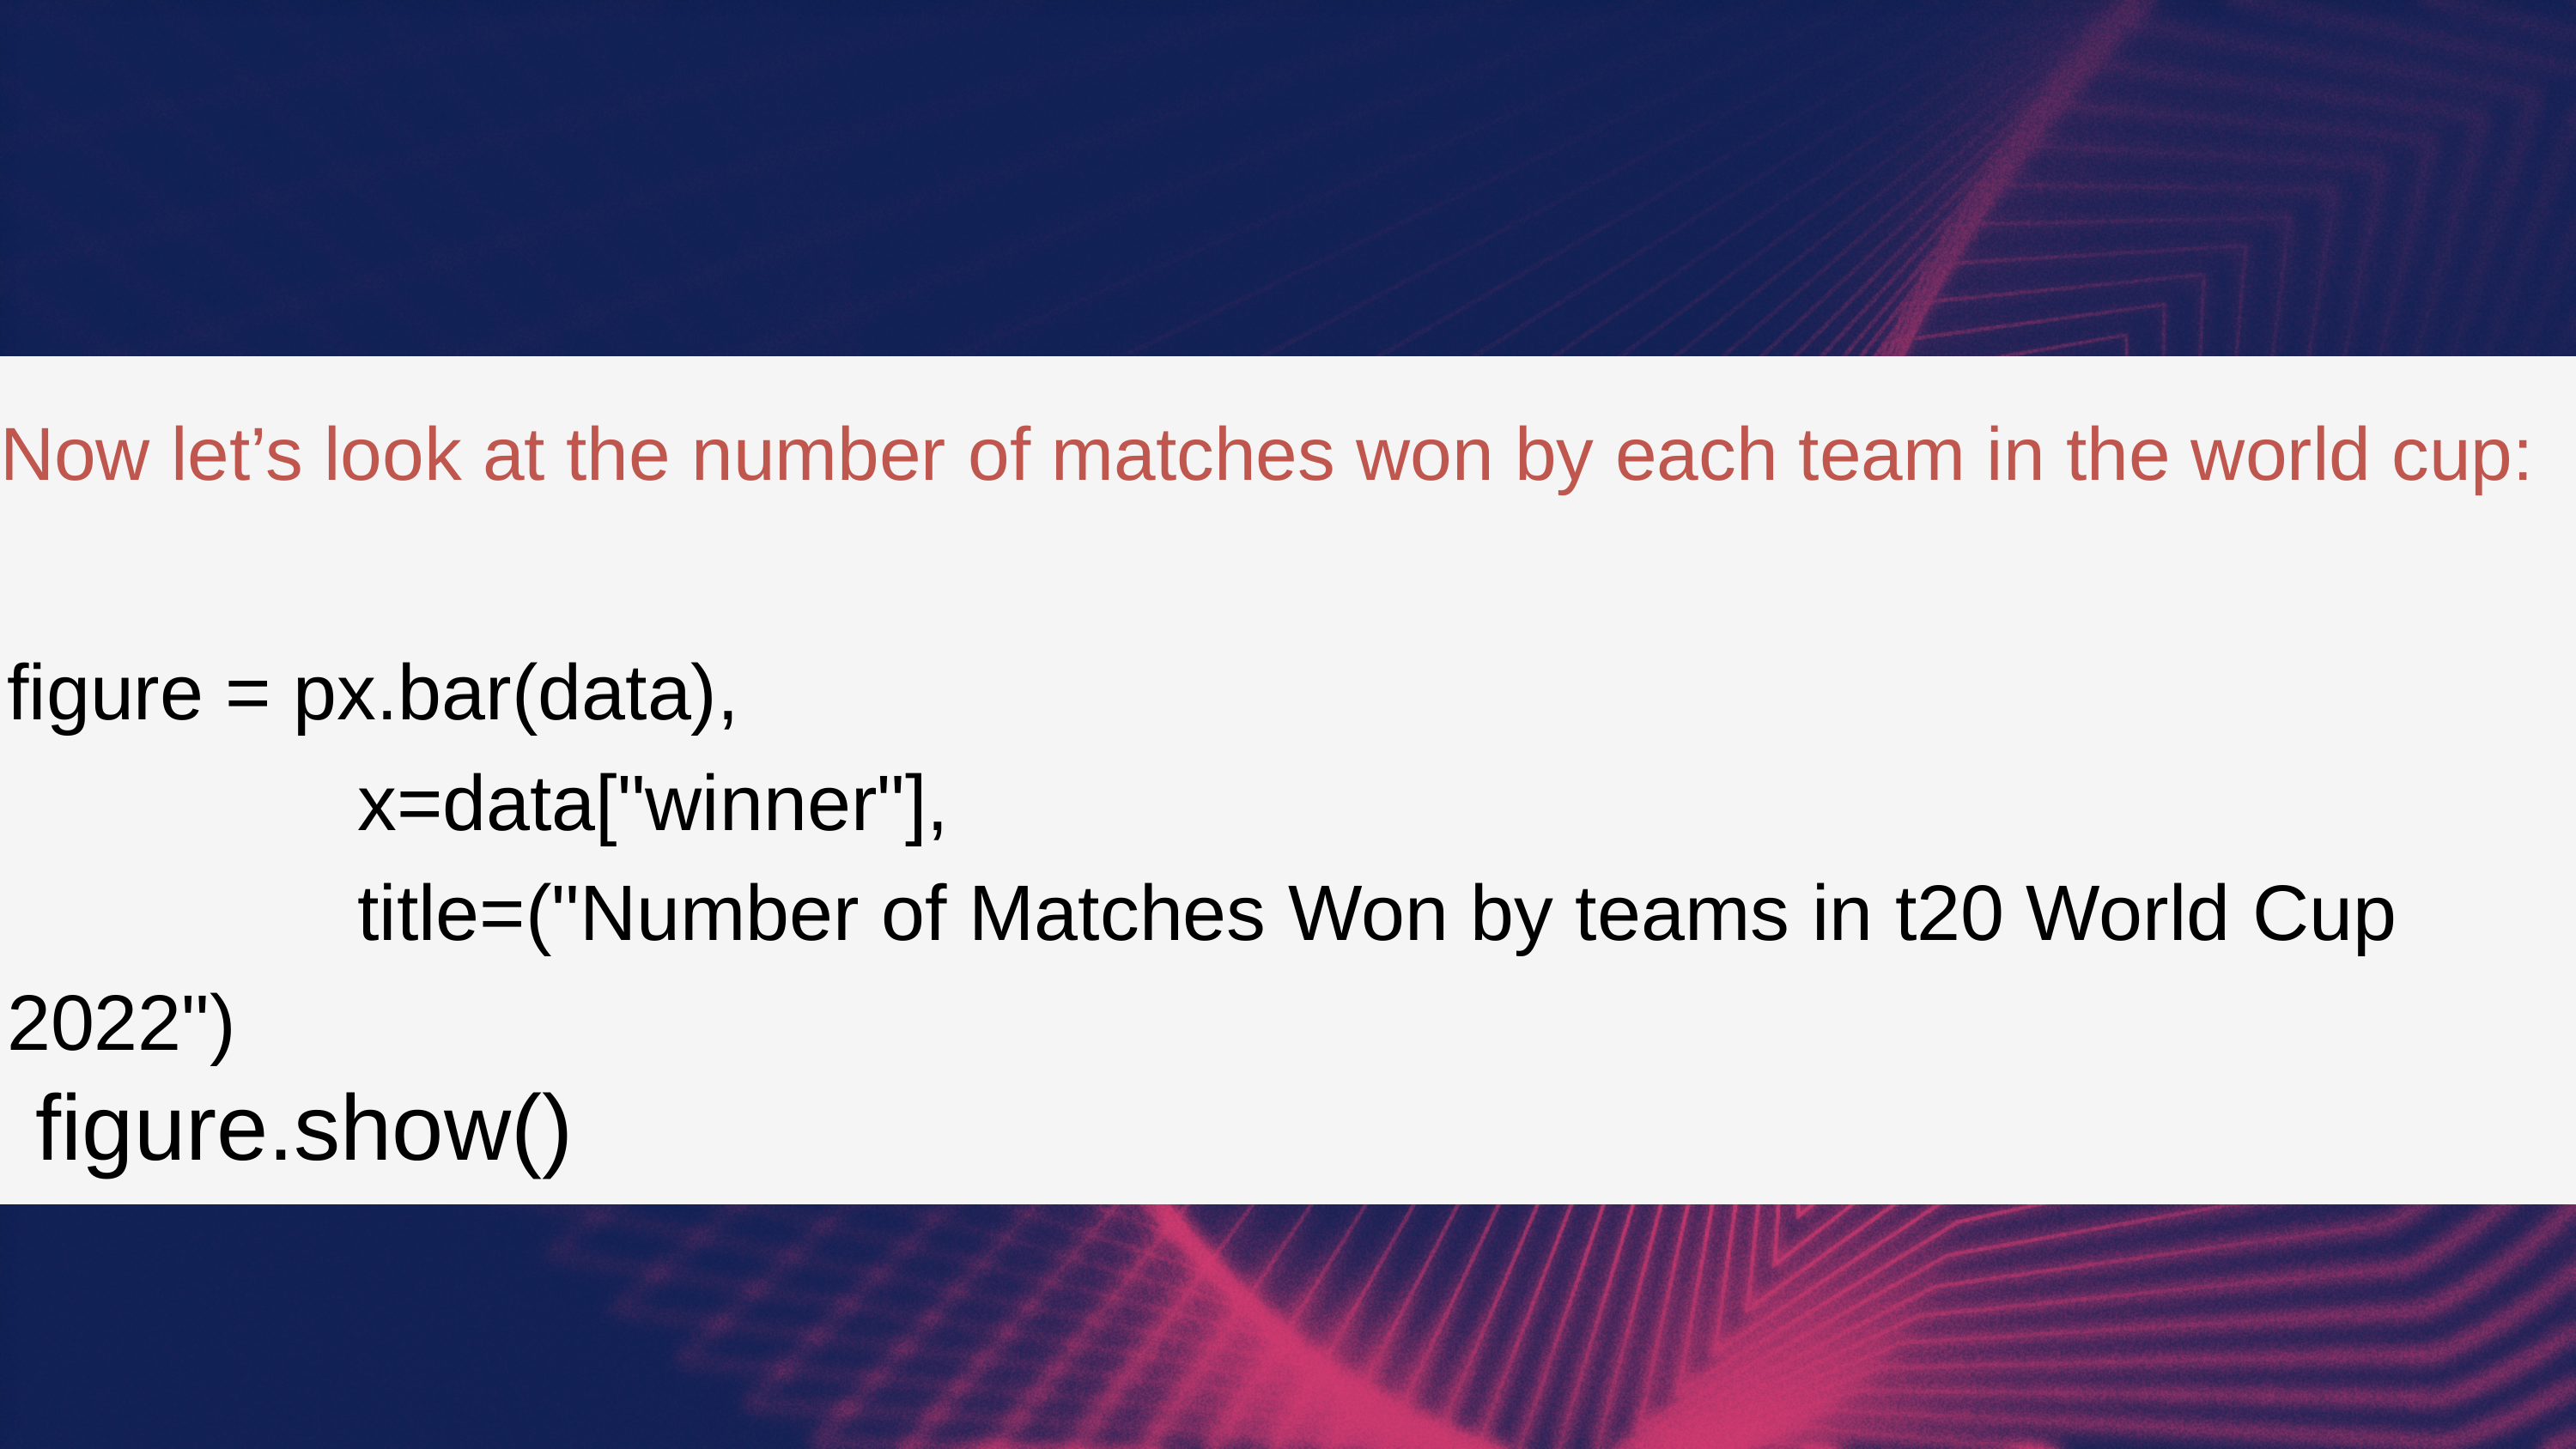

Now let’s look at the number of matches won by each team in the world cup:

figure = px.bar(data),
                x=data["winner"],
                title=("Number of Matches Won by teams in t20 World Cup 2022")
figure.show()